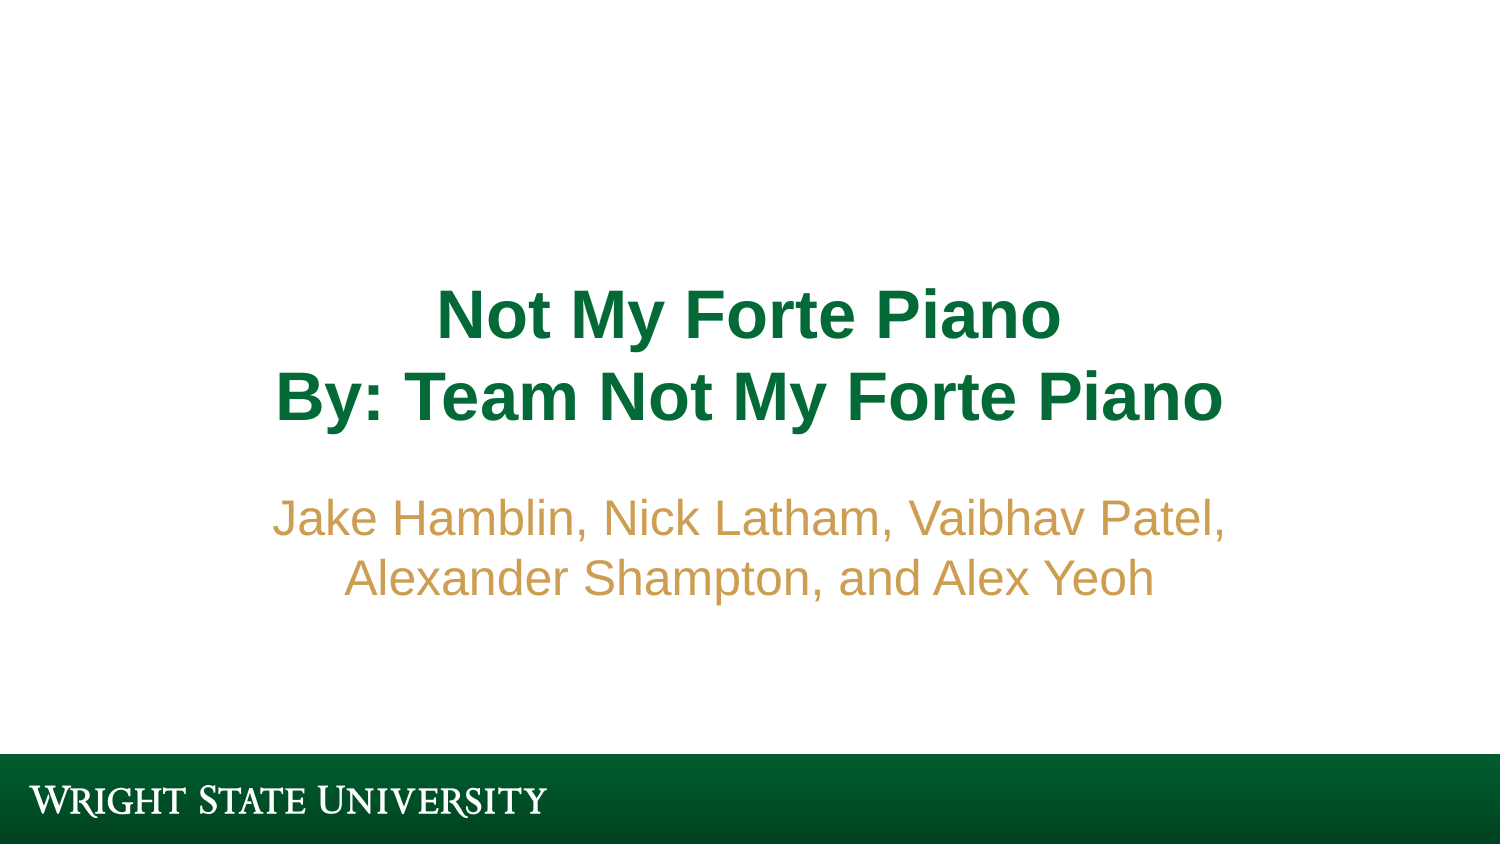

# Not My Forte Piano
By: Team Not My Forte Piano
Jake Hamblin, Nick Latham, Vaibhav Patel, Alexander Shampton, and Alex Yeoh